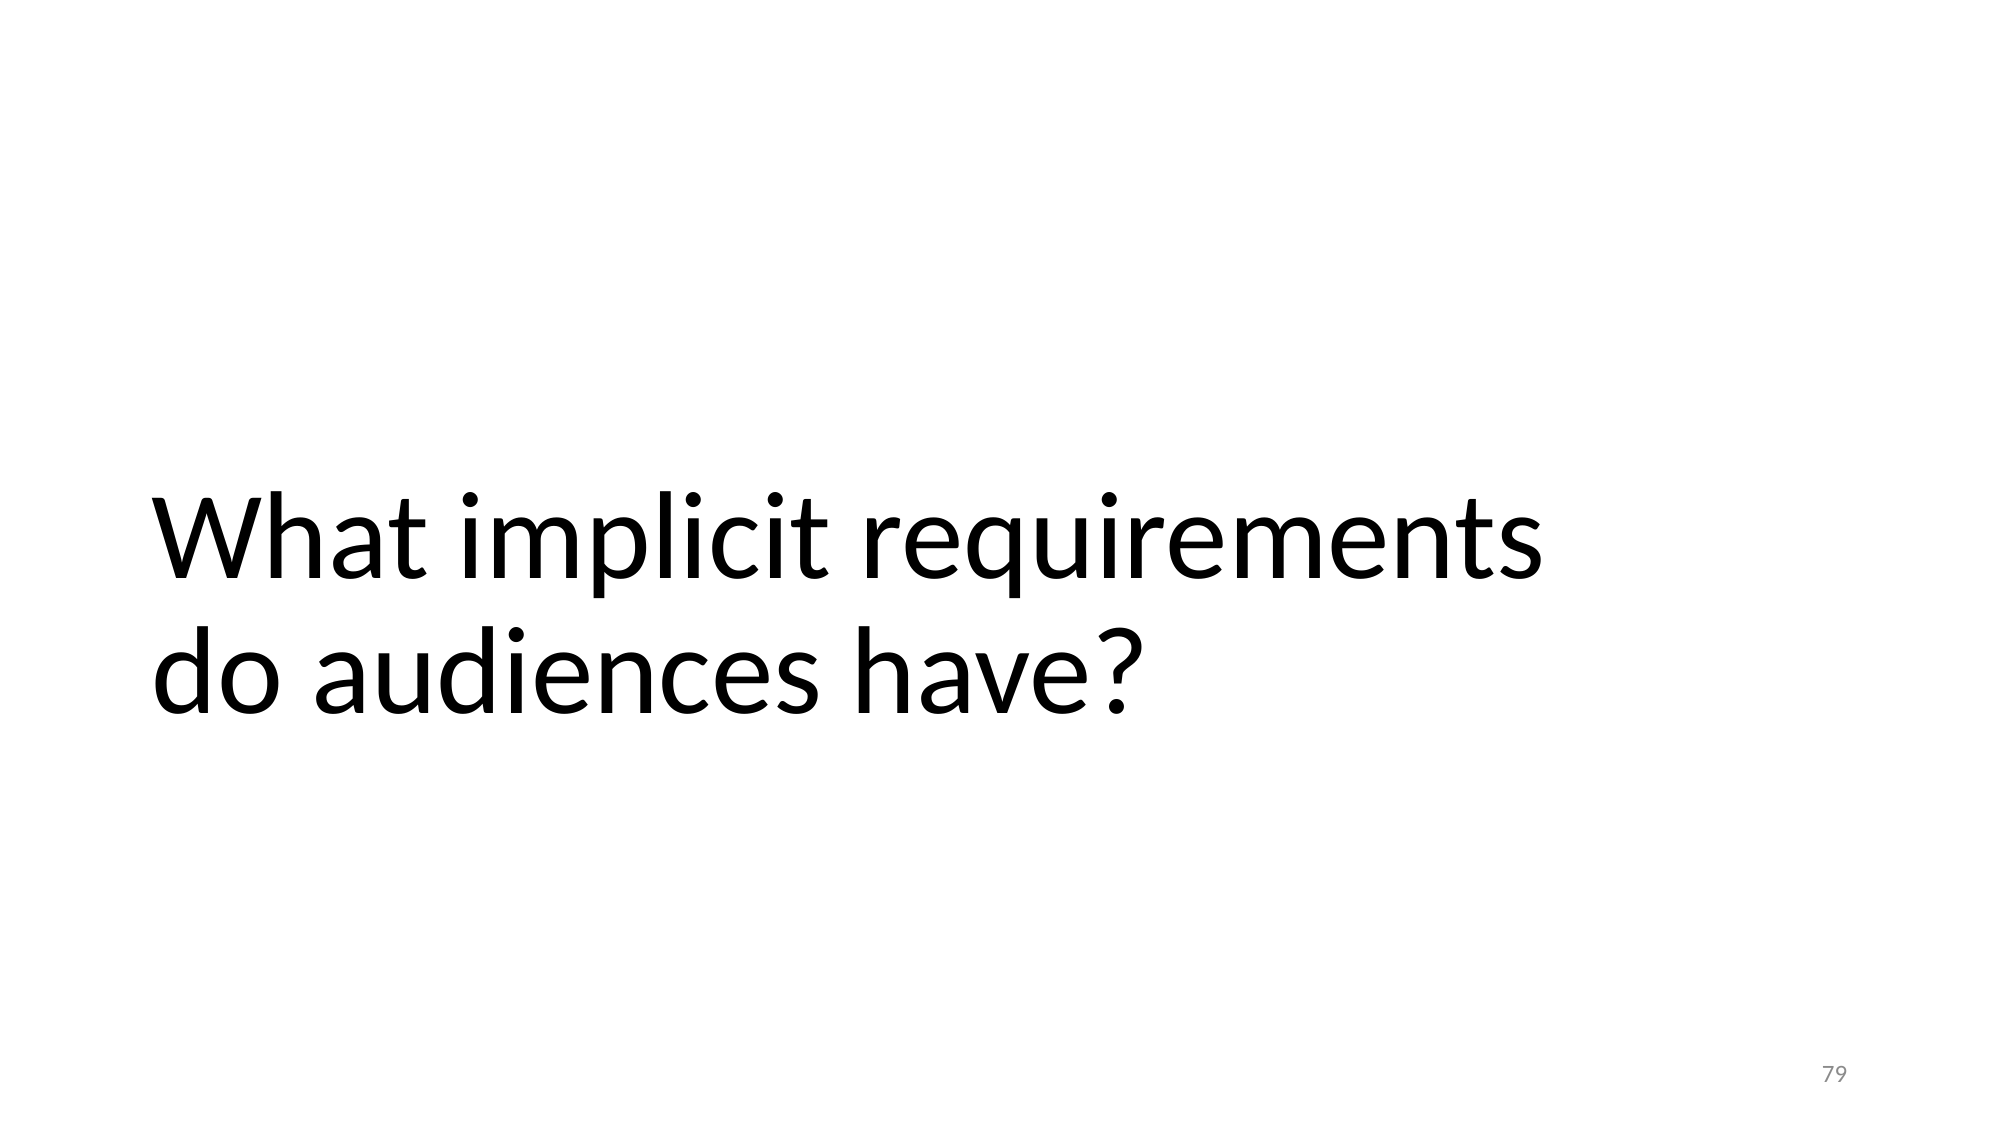

# What implicit requirements do audiences have?
79